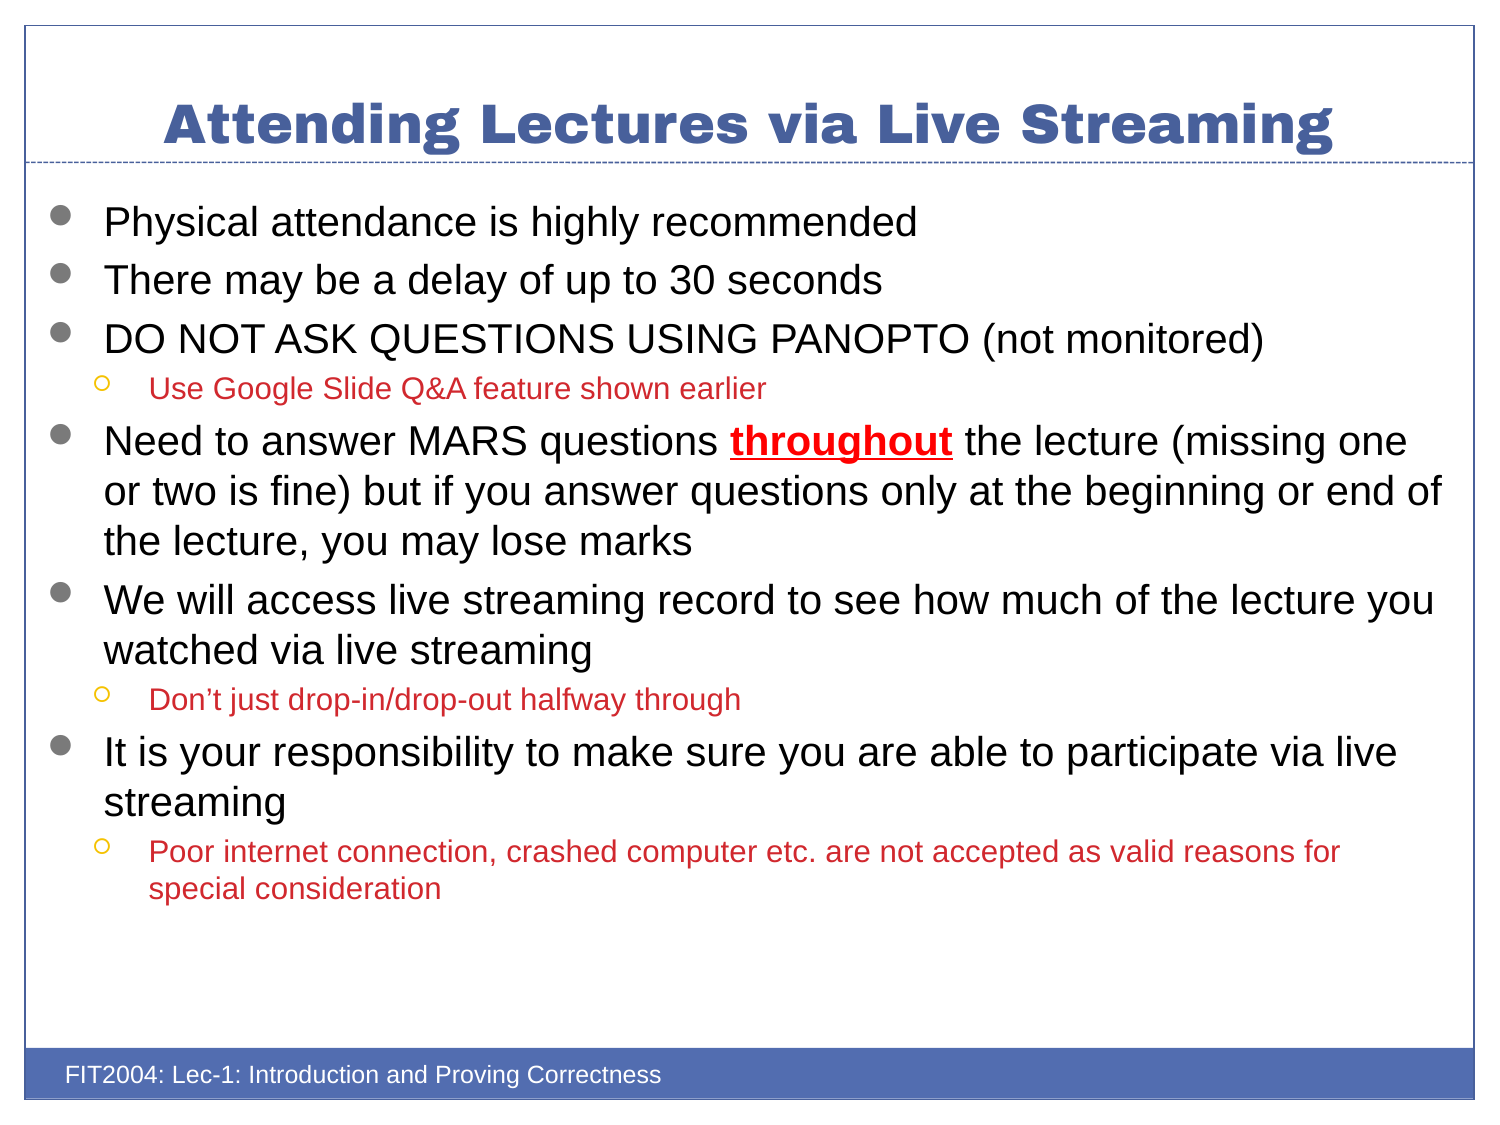

# Attending Lectures via Live Streaming
Physical attendance is highly recommended
There may be a delay of up to 30 seconds
DO NOT ASK QUESTIONS USING PANOPTO (not monitored)
Use Google Slide Q&A feature shown earlier
Need to answer MARS questions throughout the lecture (missing one or two is fine) but if you answer questions only at the beginning or end of the lecture, you may lose marks
We will access live streaming record to see how much of the lecture you watched via live streaming
Don’t just drop-in/drop-out halfway through
It is your responsibility to make sure you are able to participate via live streaming
Poor internet connection, crashed computer etc. are not accepted as valid reasons for special consideration

FIT2004: Lec-1: Introduction and Proving Correctness